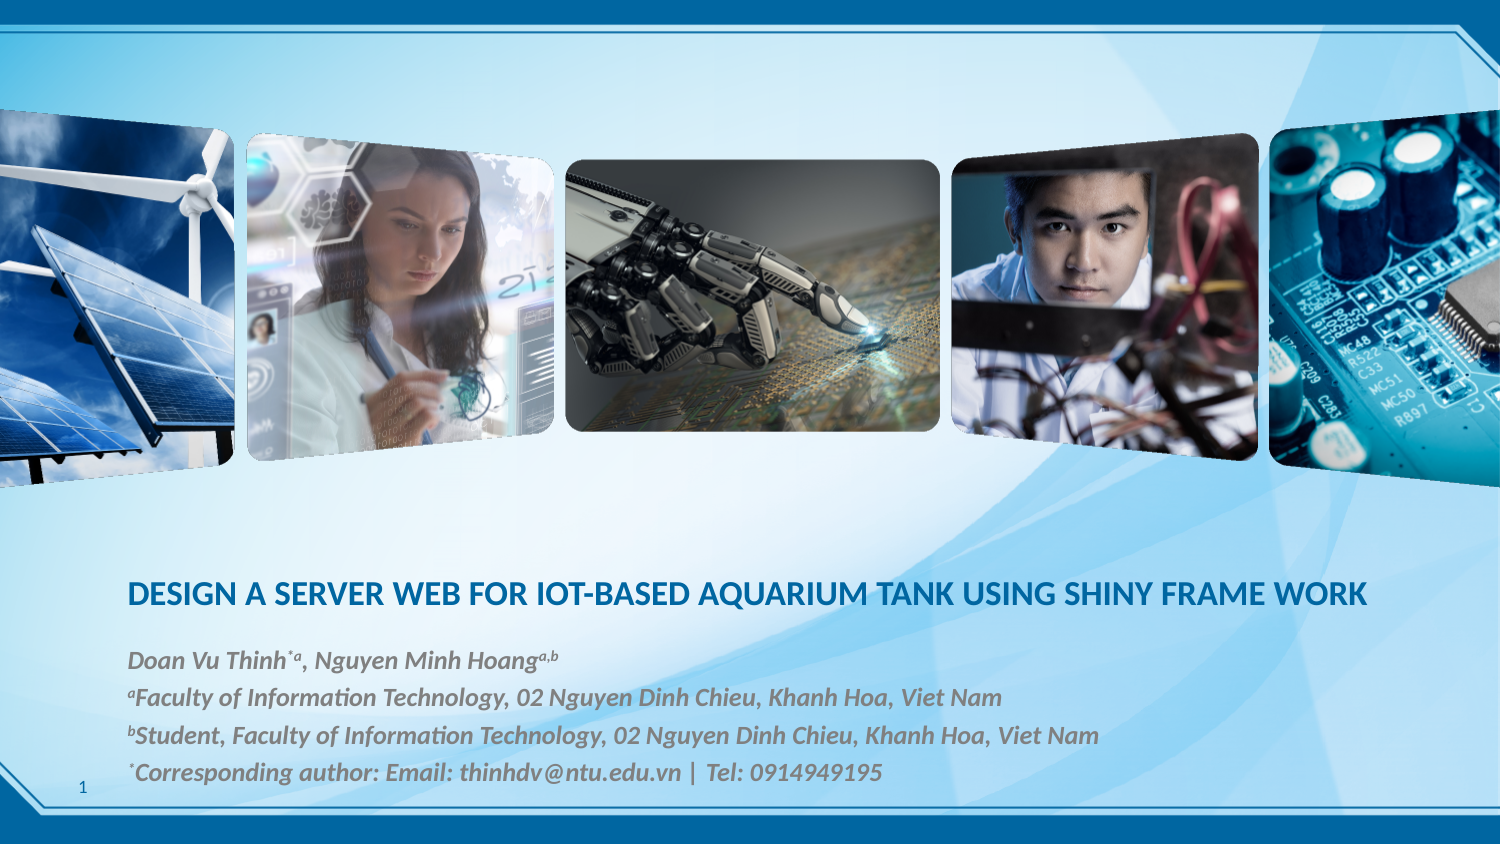

# DESIGN A SERVER WEB FOR IOT-BASED AQUARIUM TANK USING SHINY FRAME WORK
Doan Vu Thinh*a, Nguyen Minh Hoanga,b
aFaculty of Information Technology, 02 Nguyen Dinh Chieu, Khanh Hoa, Viet Nam
bStudent, Faculty of Information Technology, 02 Nguyen Dinh Chieu, Khanh Hoa, Viet Nam
*Corresponding author: Email: thinhdv@ntu.edu.vn | Tel: 0914949195
1